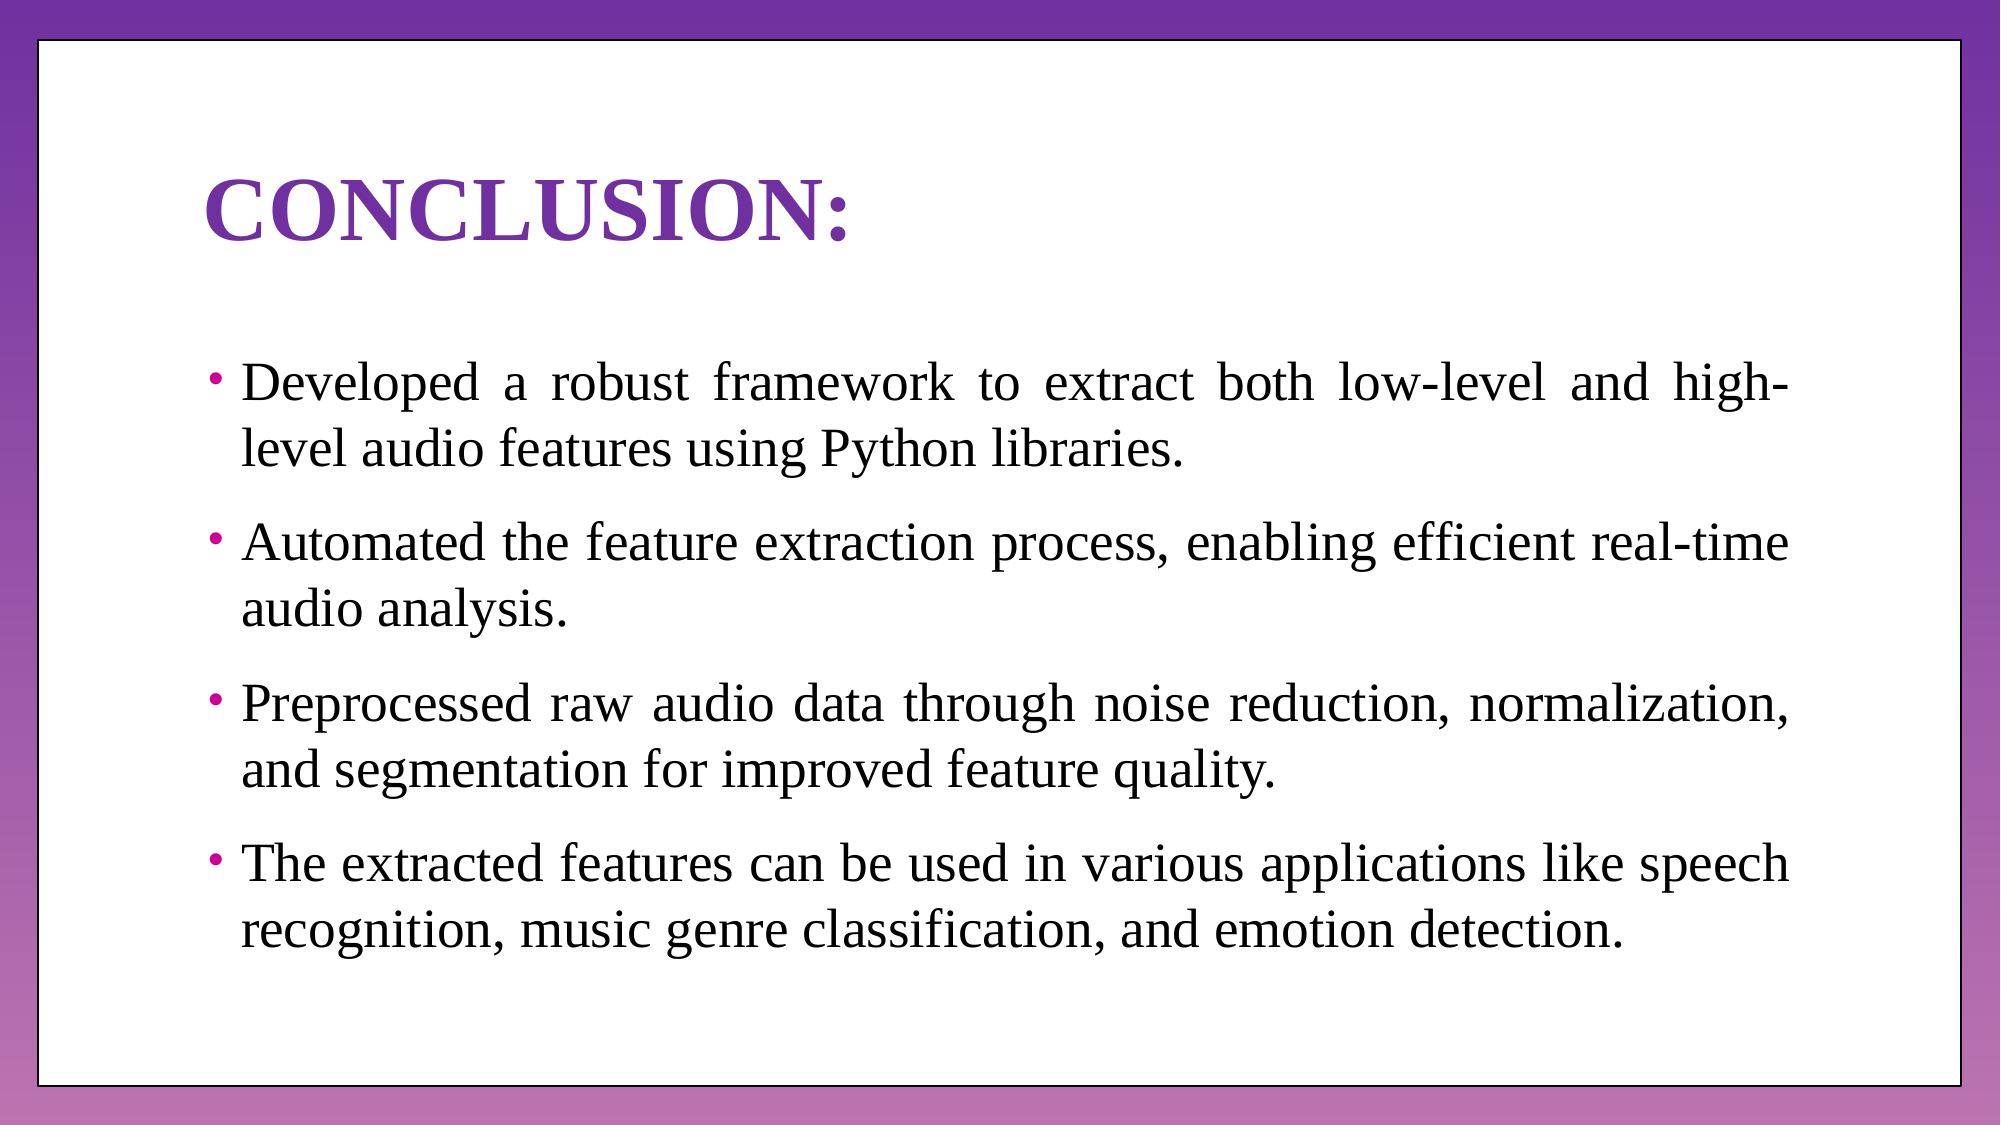

# CONCLUSION:
Developed a robust framework to extract both low-level and high-level audio features using Python libraries.
Automated the feature extraction process, enabling efficient real-time audio analysis.
Preprocessed raw audio data through noise reduction, normalization, and segmentation for improved feature quality.
The extracted features can be used in various applications like speech recognition, music genre classification, and emotion detection.